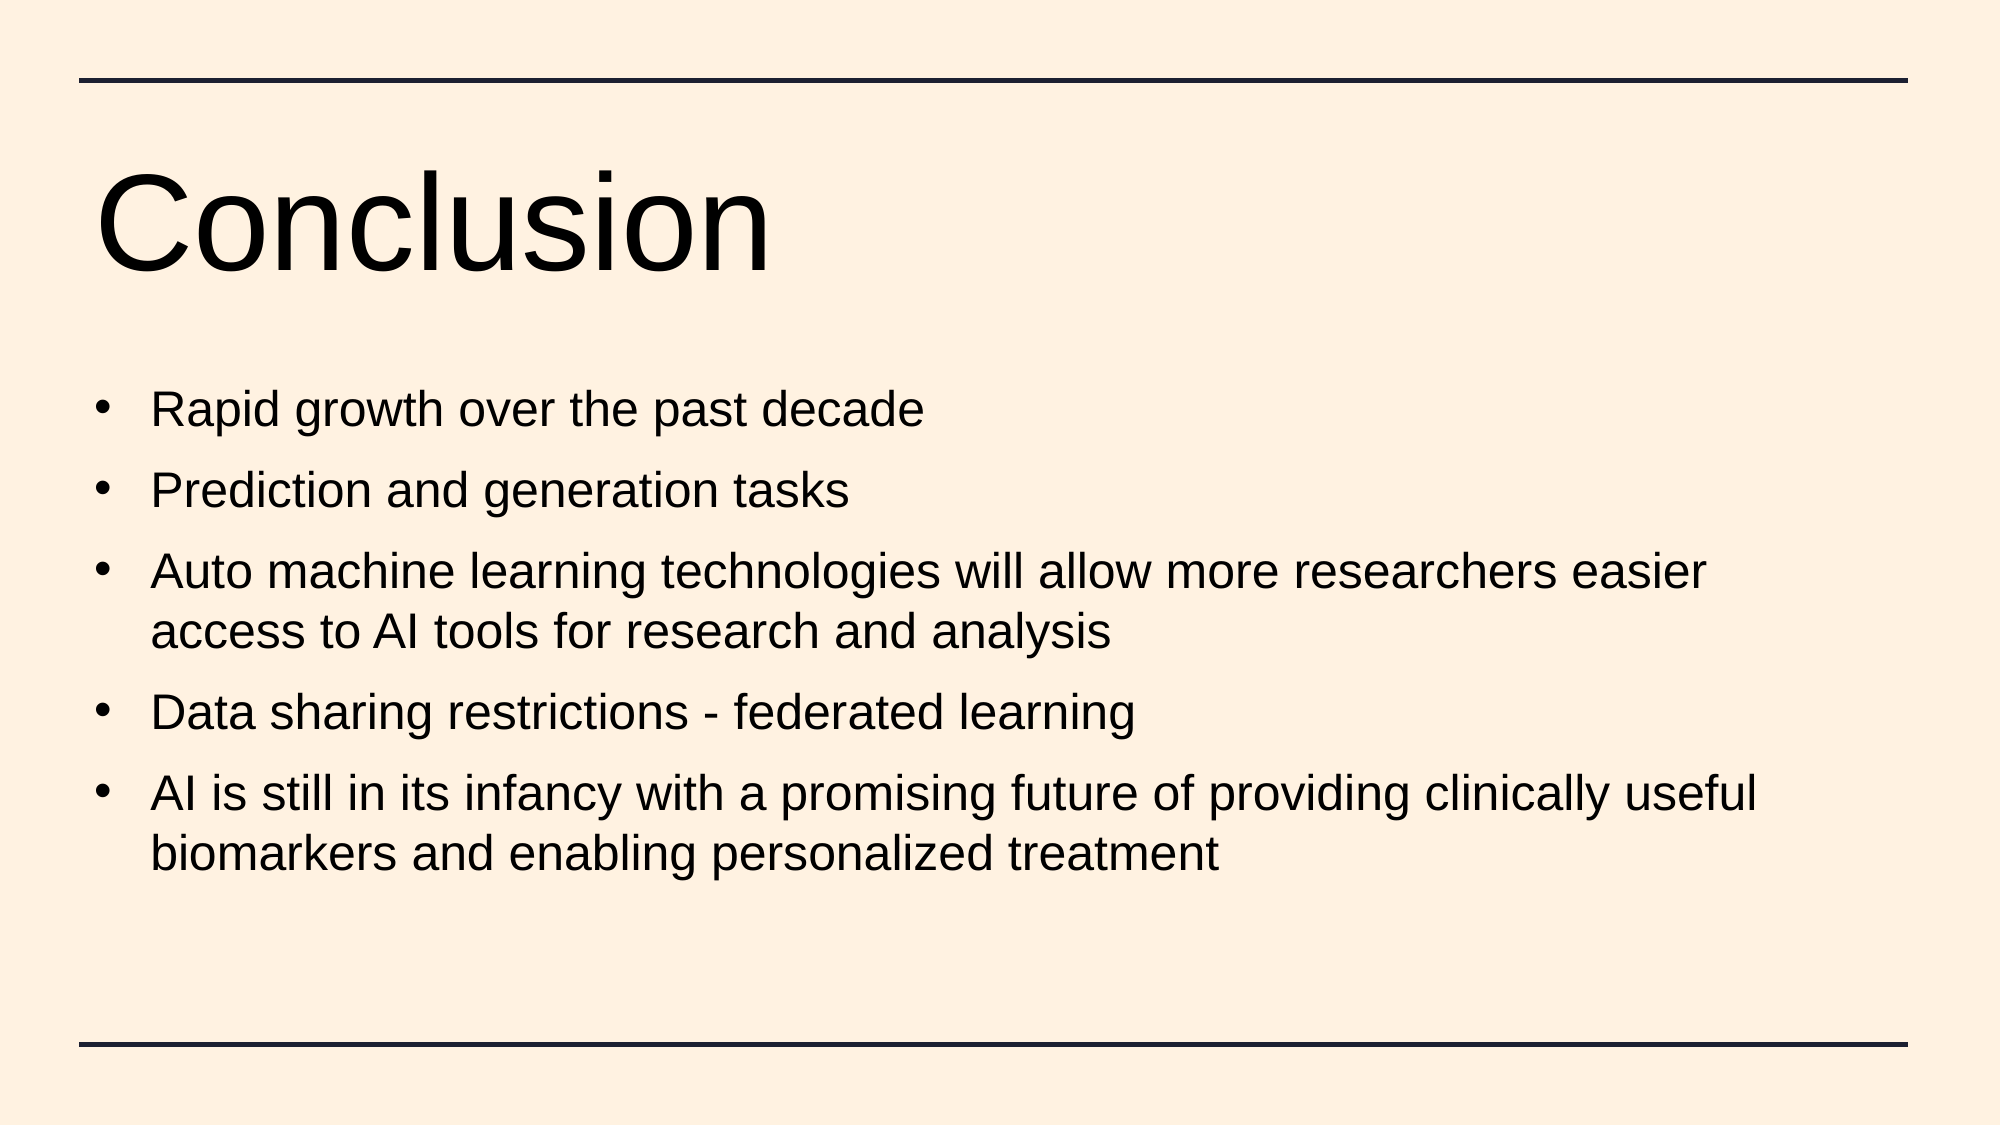

# Conclusion
Rapid growth over the past decade
Prediction and generation tasks
Auto machine learning technologies will allow more researchers easier access to AI tools for research and analysis
Data sharing restrictions - federated learning
AI is still in its infancy with a promising future of providing clinically useful biomarkers and enabling personalized treatment